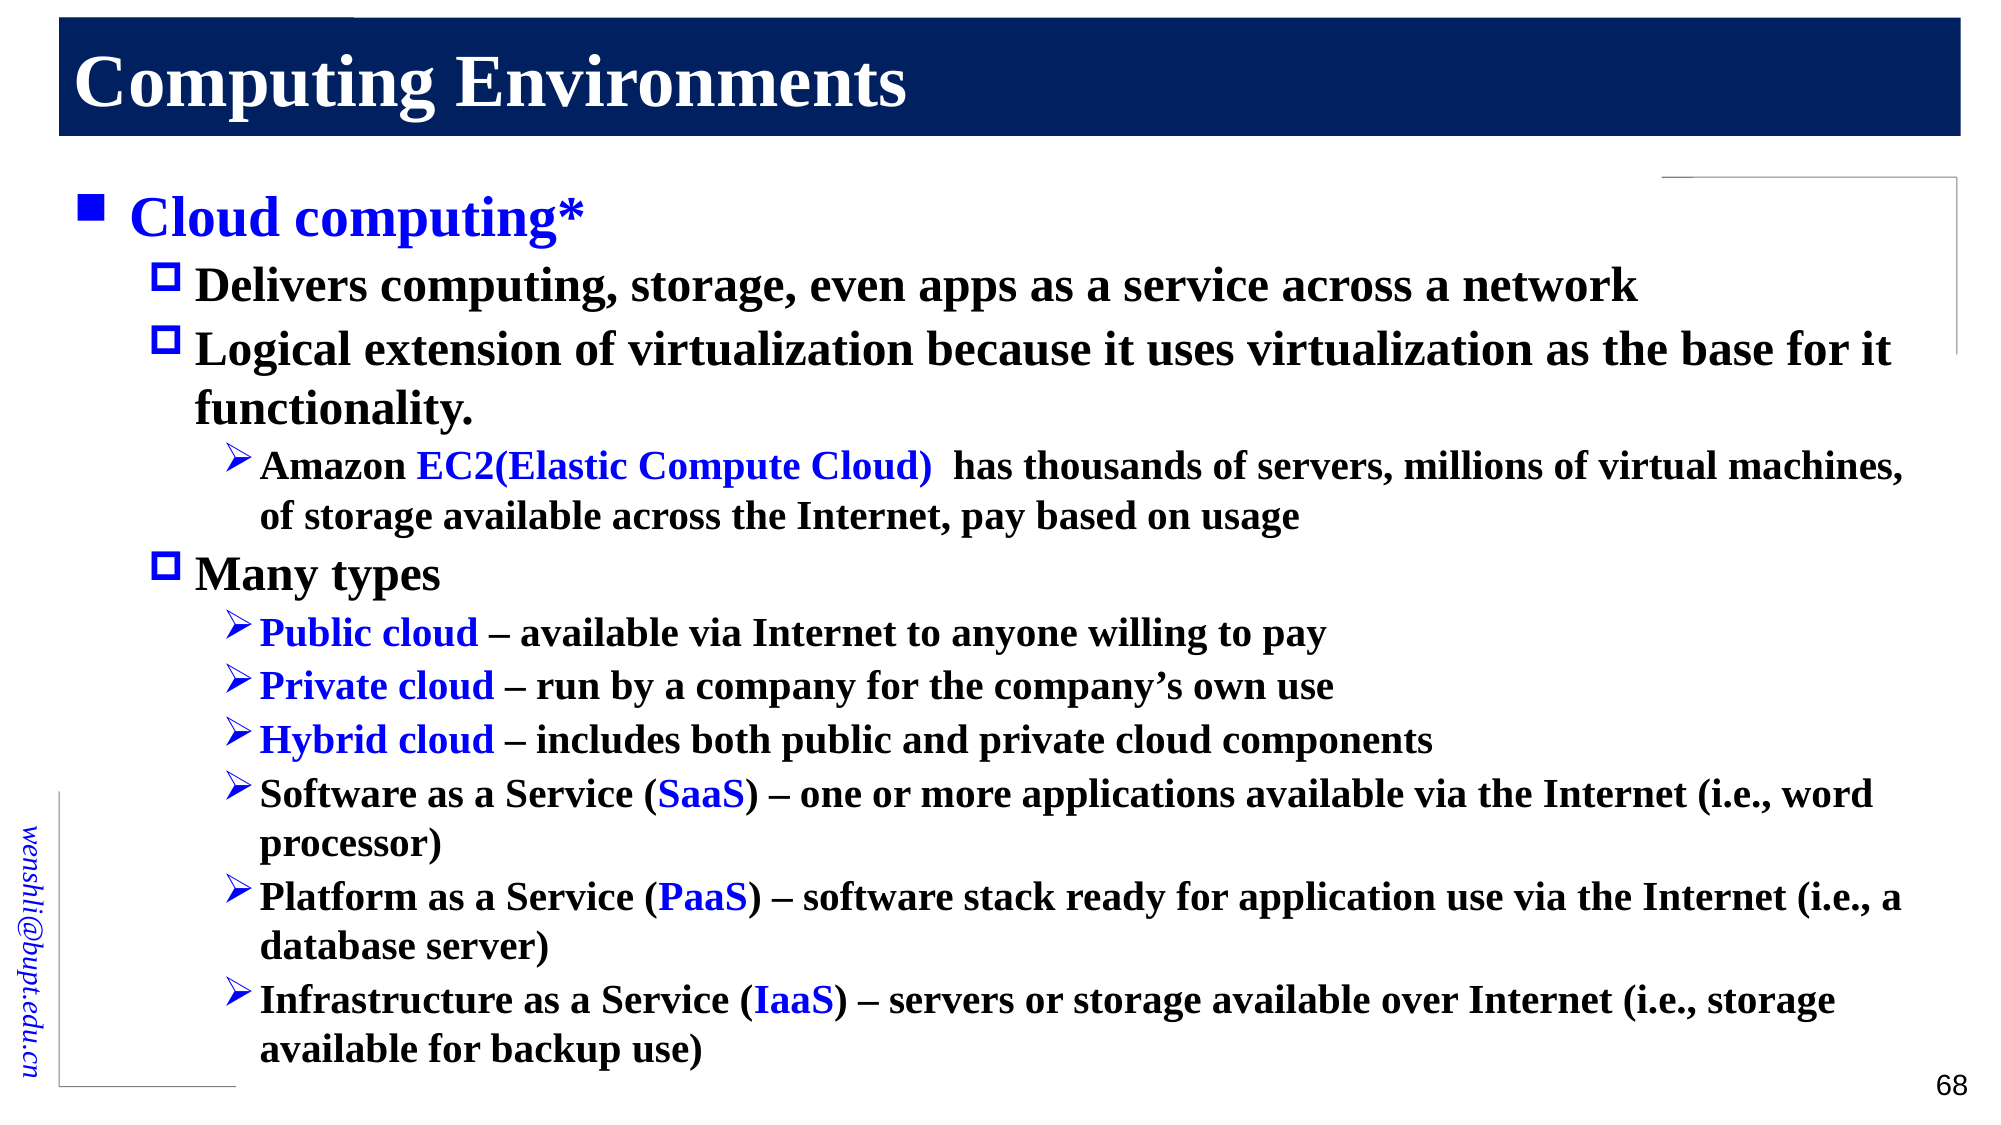

# Computing Environments
Cloud computing*
Delivers computing, storage, even apps as a service across a network
Logical extension of virtualization because it uses virtualization as the base for it functionality.
Amazon EC2(Elastic Compute Cloud)  has thousands of servers, millions of virtual machines,  of storage available across the Internet, pay based on usage
Many types
Public cloud – available via Internet to anyone willing to pay
Private cloud – run by a company for the company’s own use
Hybrid cloud – includes both public and private cloud components
Software as a Service (SaaS) – one or more applications available via the Internet (i.e., word processor)
Platform as a Service (PaaS) – software stack ready for application use via the Internet (i.e., a database server)
Infrastructure as a Service (IaaS) – servers or storage available over Internet (i.e., storage available for backup use)
68